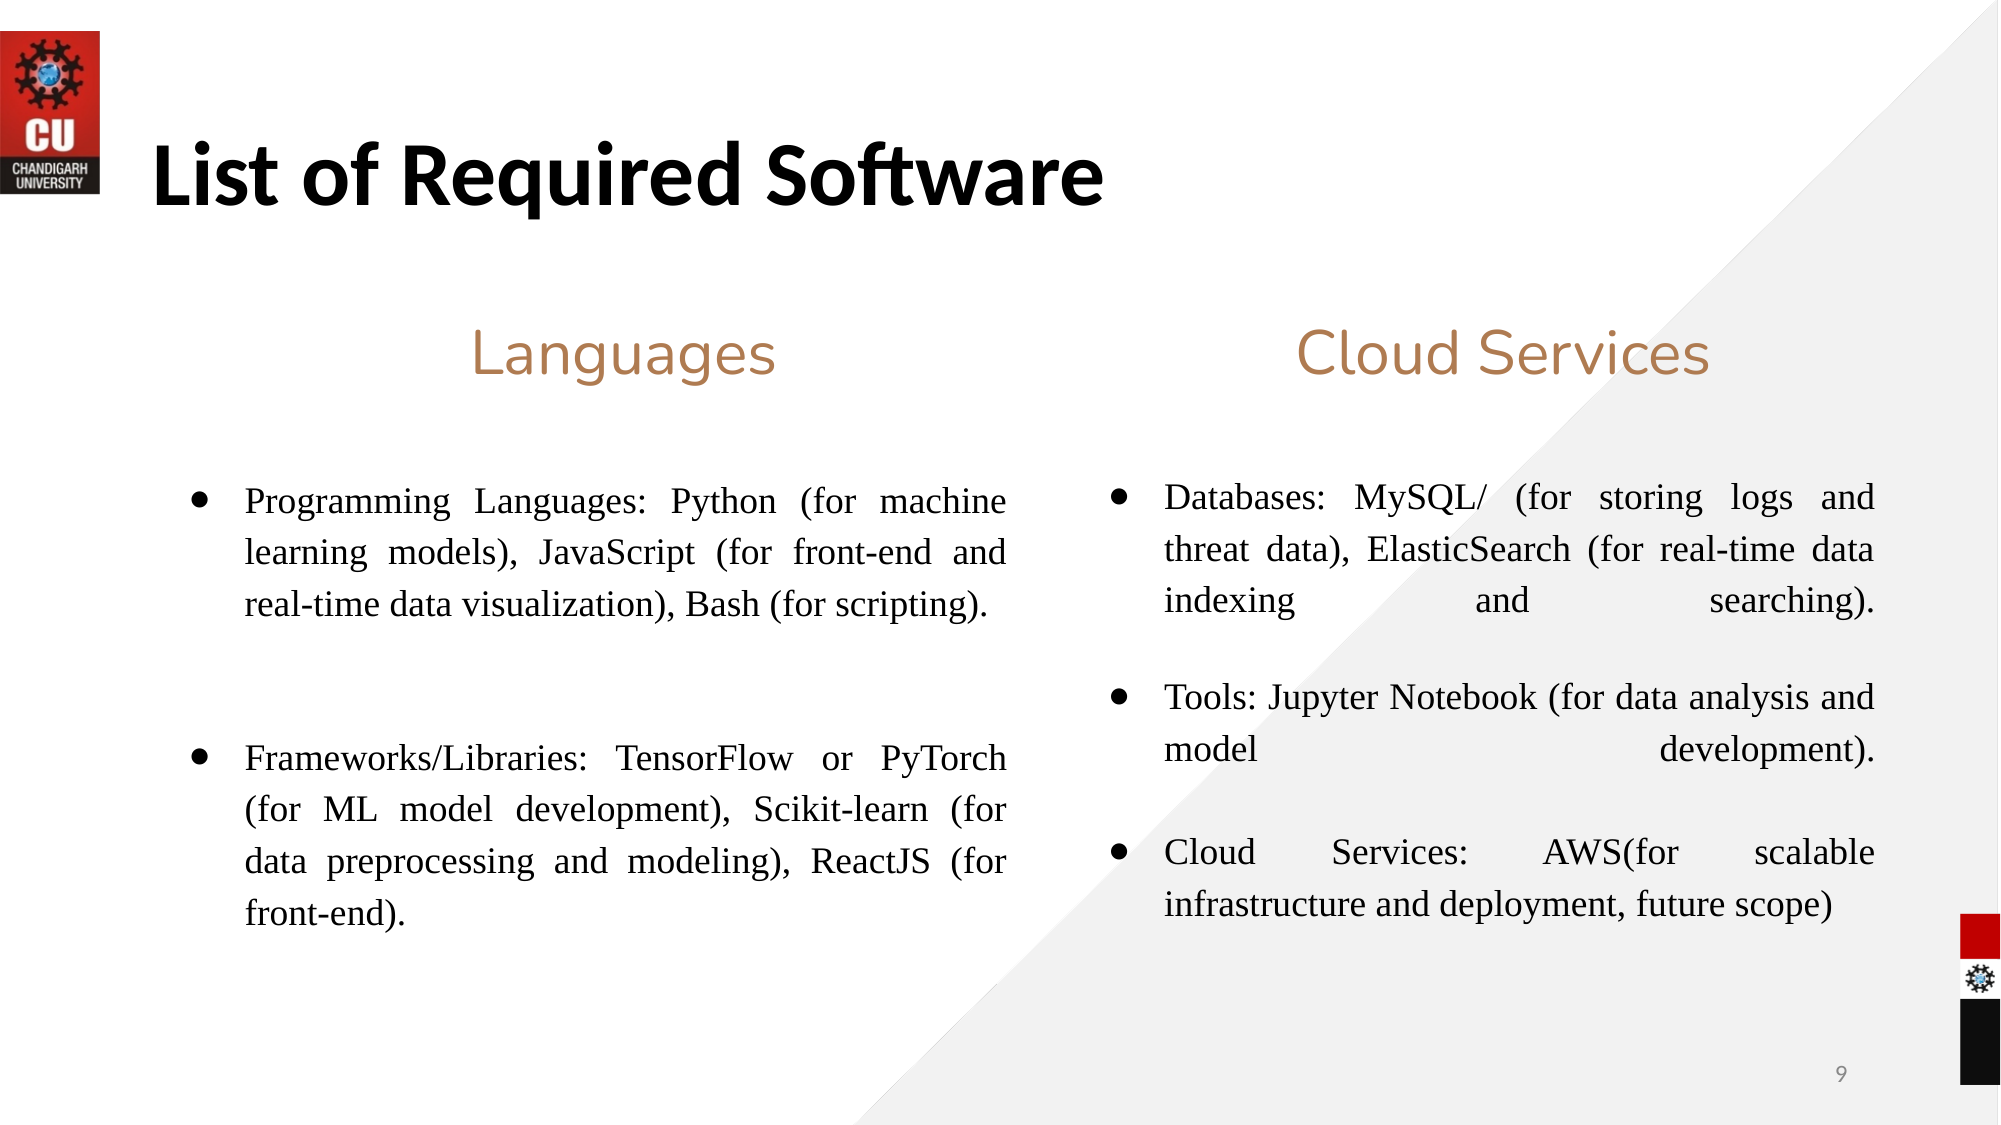

# List of Required Software
Languages
Cloud Services
Programming Languages: Python (for machine learning models), JavaScript (for front-end and real-time data visualization), Bash (for scripting).

Frameworks/Libraries: TensorFlow or PyTorch (for ML model development), Scikit-learn (for data preprocessing and modeling), ReactJS (for front-end).
Databases: MySQL/ (for storing logs and threat data), ElasticSearch (for real-time data indexing and searching).
Tools: Jupyter Notebook (for data analysis and model development).
Cloud Services: AWS(for scalable infrastructure and deployment, future scope)
9